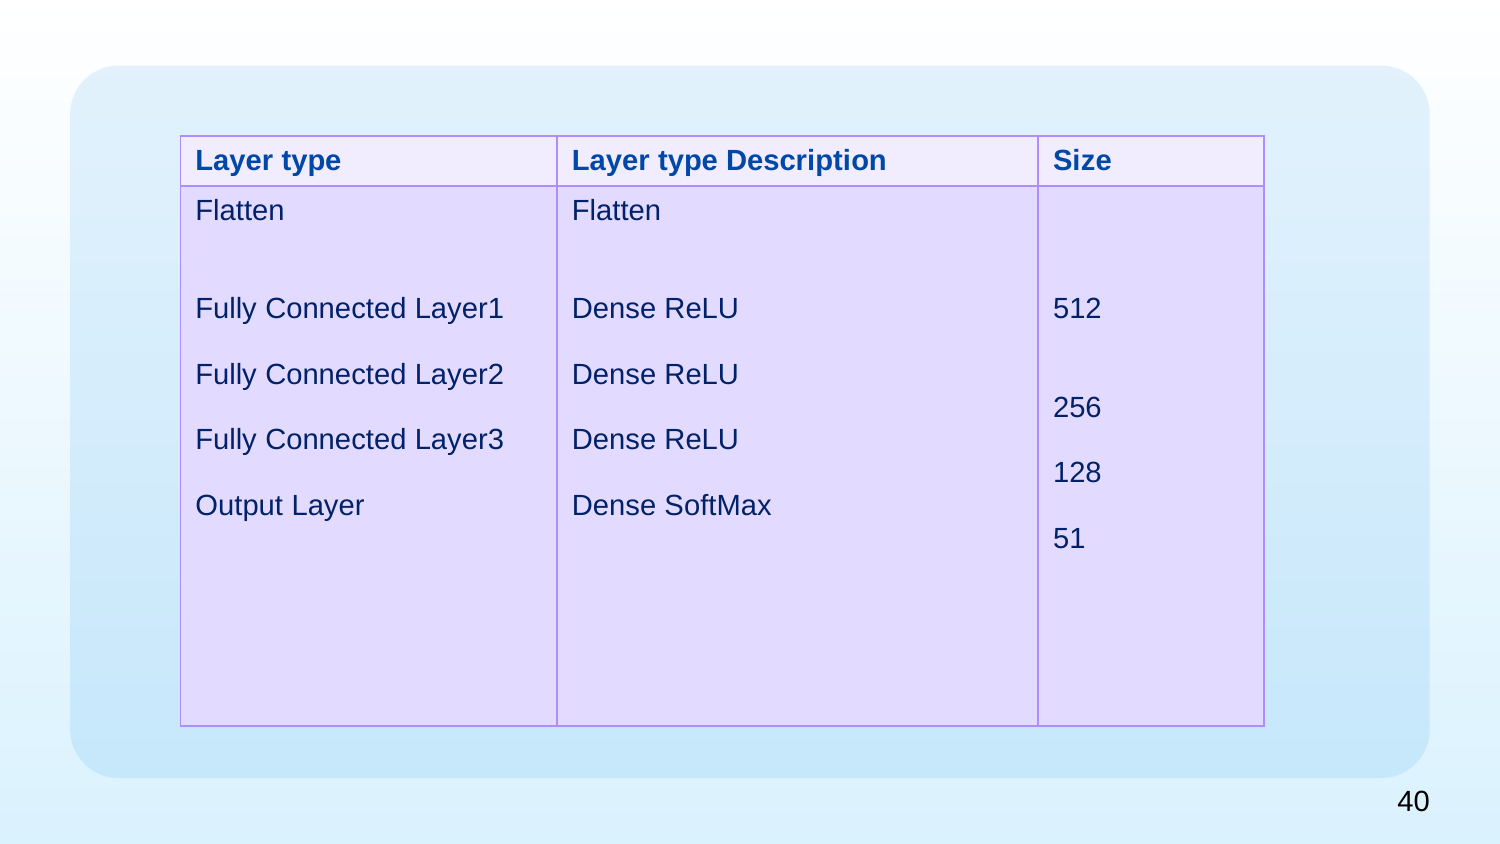

| Layer type | Layer type Description | Size |
| --- | --- | --- |
| Flatten Fully Connected Layer1 Fully Connected Layer2 Fully Connected Layer3 Output Layer | Flatten Dense ReLU Dense ReLU Dense ReLU Dense SoftMax | 512 256 128 51 |
40